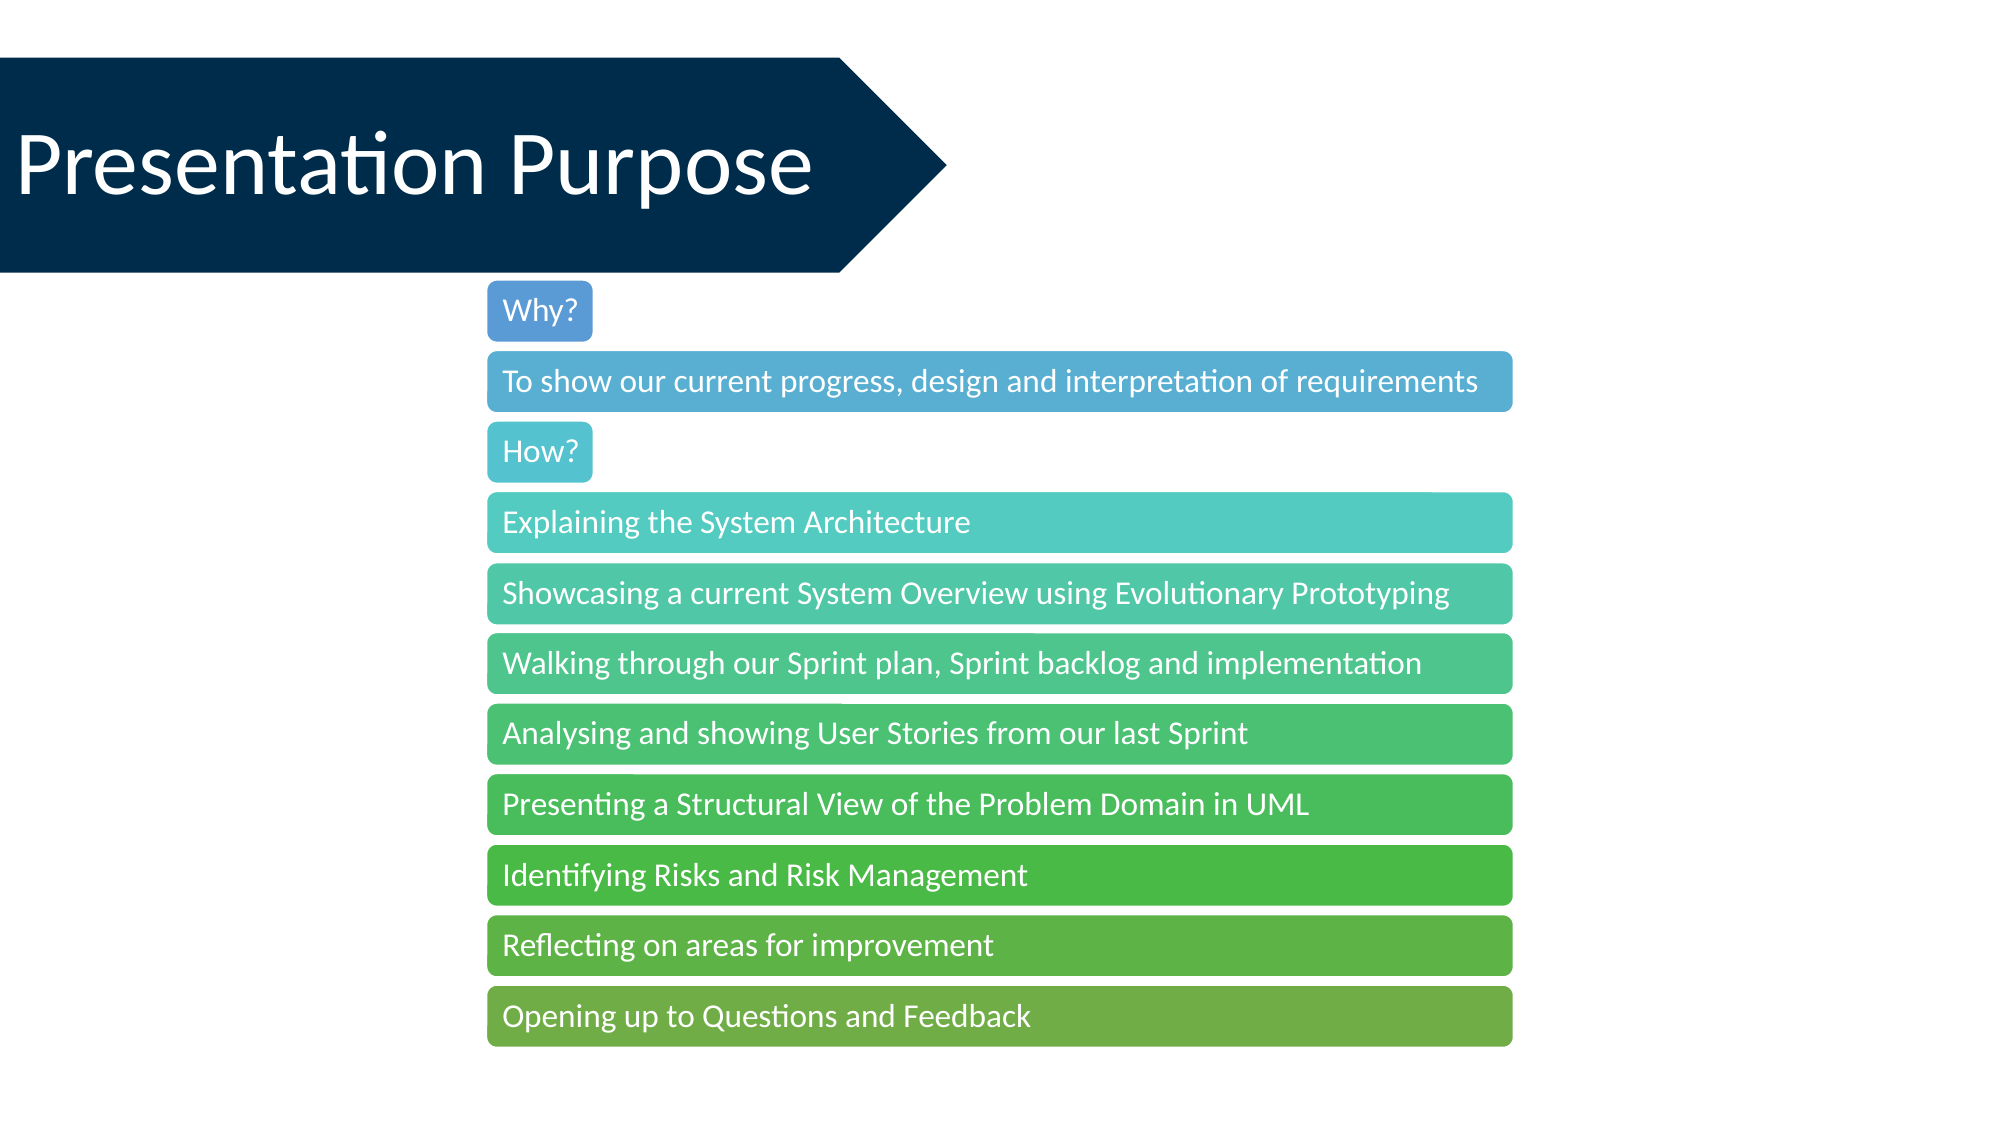

Presentation Purpose
Why?
To show our current progress, design and interpretation of requirements
How?
Explaining the System Architecture
Showcasing a current System Overview using Evolutionary Prototyping
Walking through our Sprint plan, Sprint backlog and implementation
Analysing and showing User Stories from our last Sprint
Presenting a Structural View of the Problem Domain in UML
Identifying Risks and Risk Management
Reflecting on areas for improvement
Opening up to Questions and Feedback